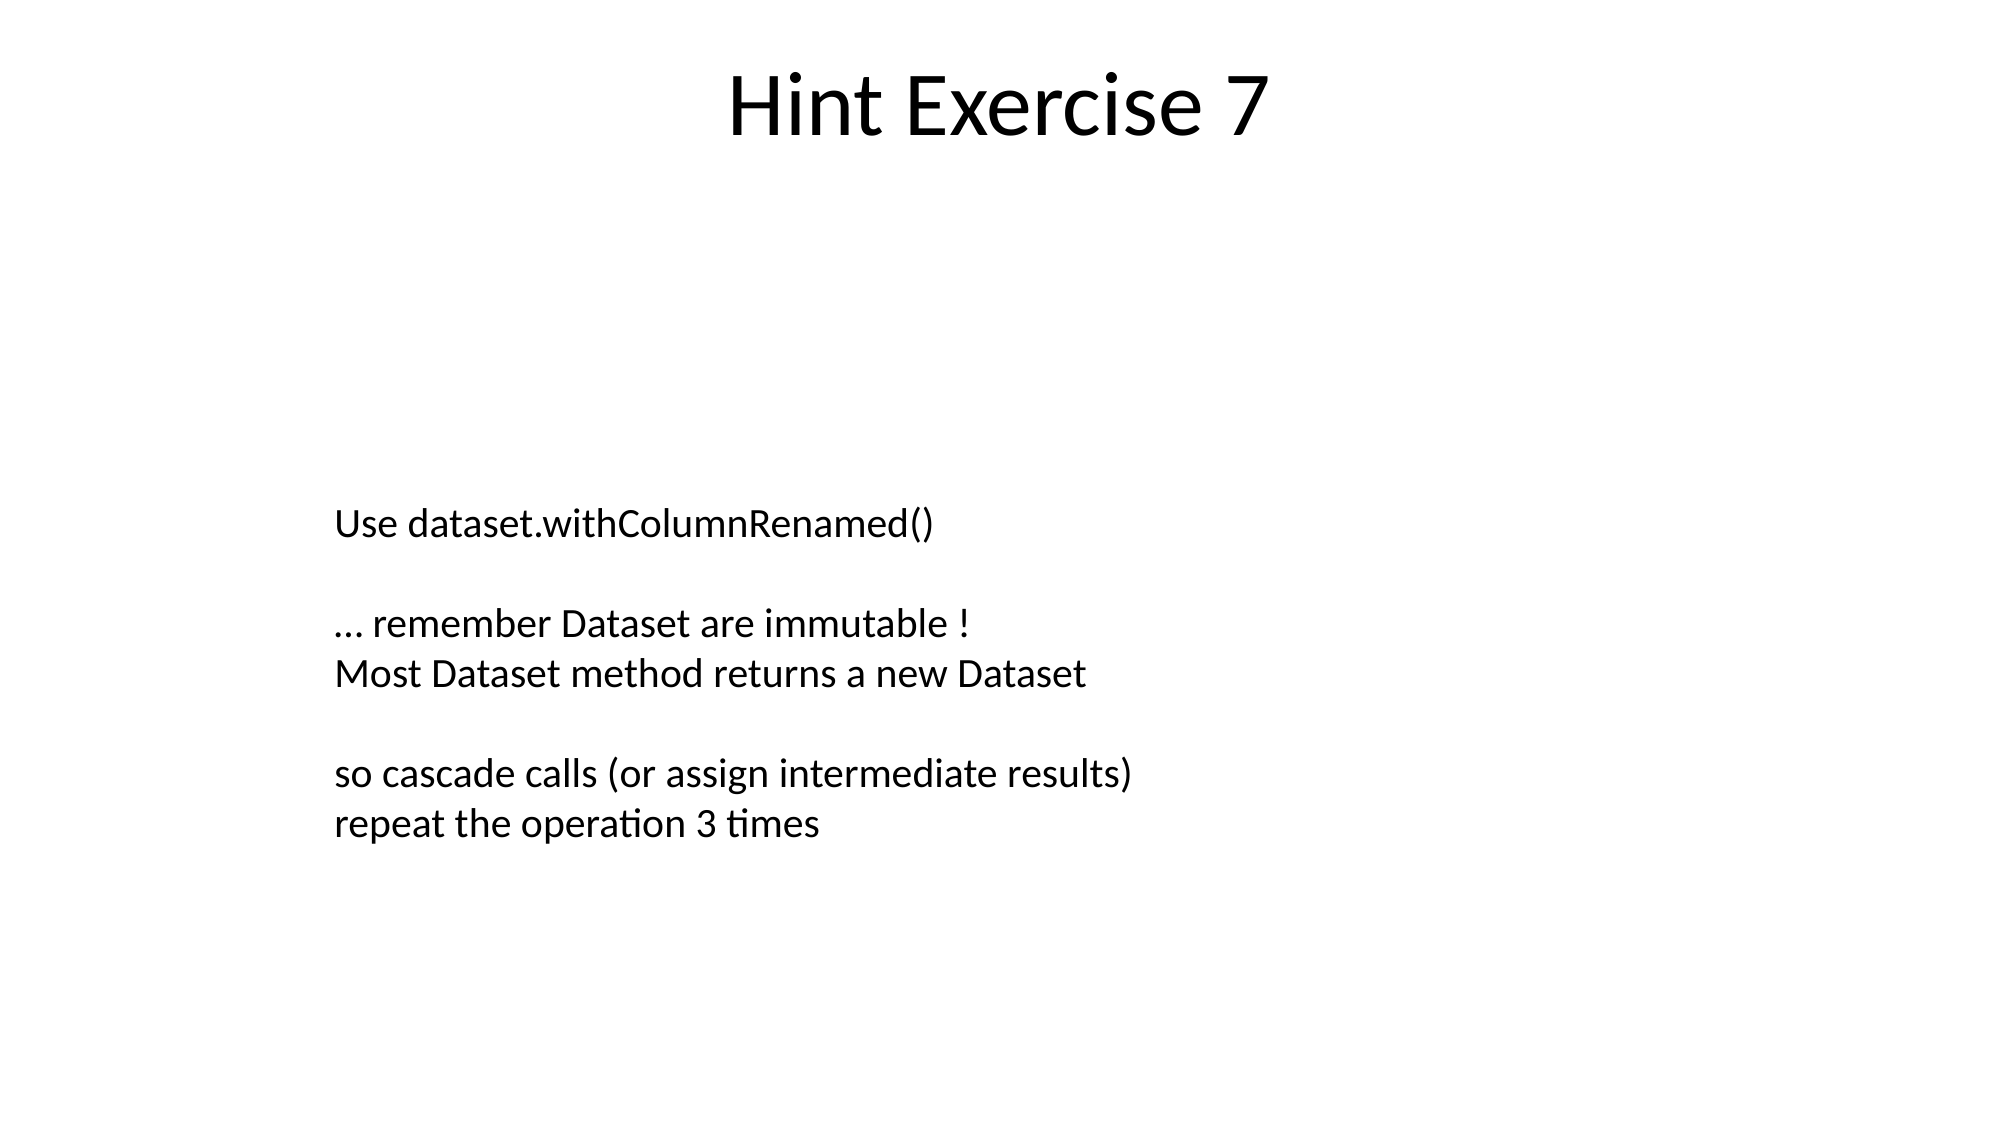

# Hint Exercise 7
Use dataset.withColumnRenamed()

… remember Dataset are immutable !
Most Dataset method returns a new Dataset

so cascade calls (or assign intermediate results)
repeat the operation 3 times